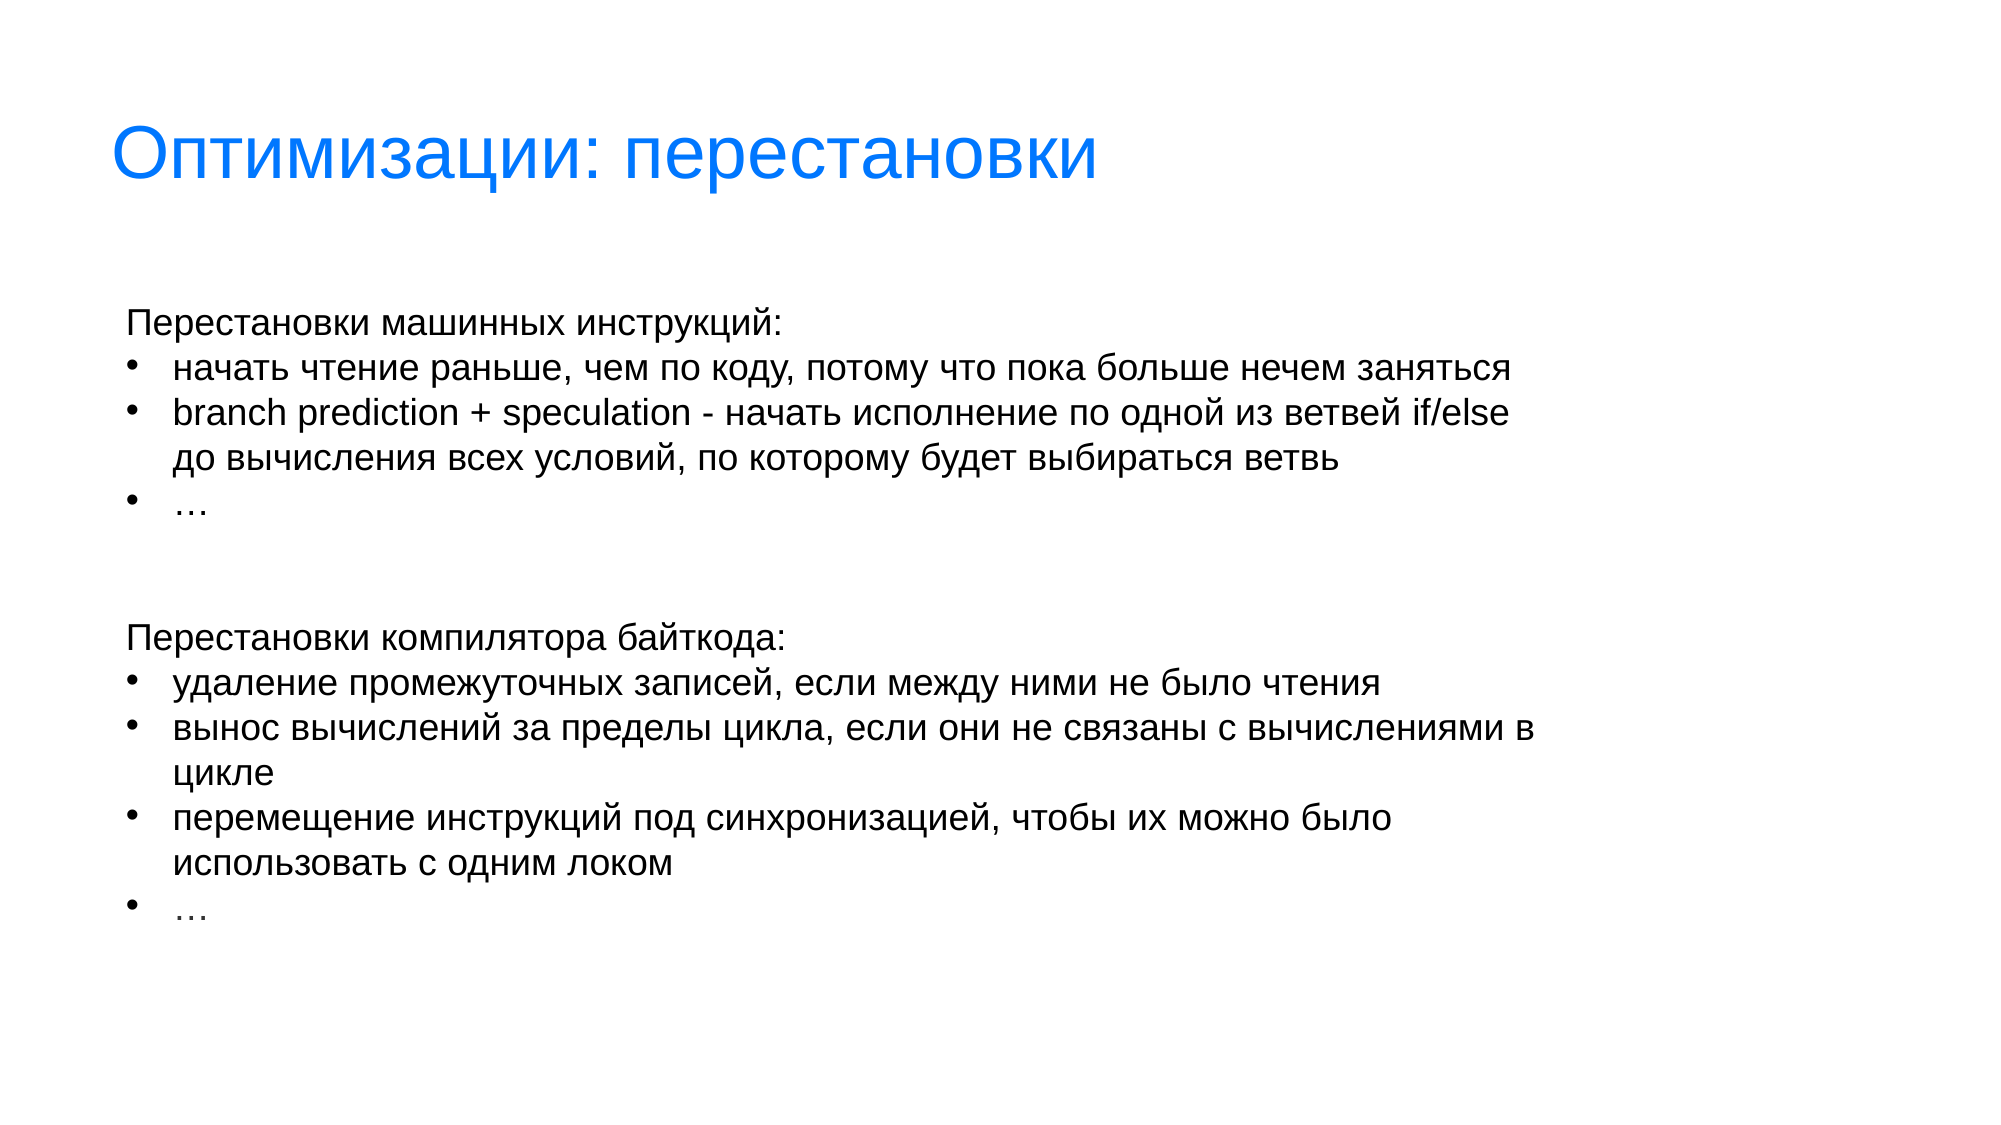

# Оптимизации: перестановки
Перестановки машинных инструкций:
начать чтение раньше, чем по коду, потому что пока больше нечем заняться
branch prediction + speculation - начать исполнение по одной из ветвей if/else до вычисления всех условий, по которому будет выбираться ветвь
…

Перестановки компилятора байткода:
удаление промежуточных записей, если между ними не было чтения
вынос вычислений за пределы цикла, если они не связаны с вычислениями в цикле
перемещение инструкций под синхронизацией, чтобы их можно было использовать с одним локом
…